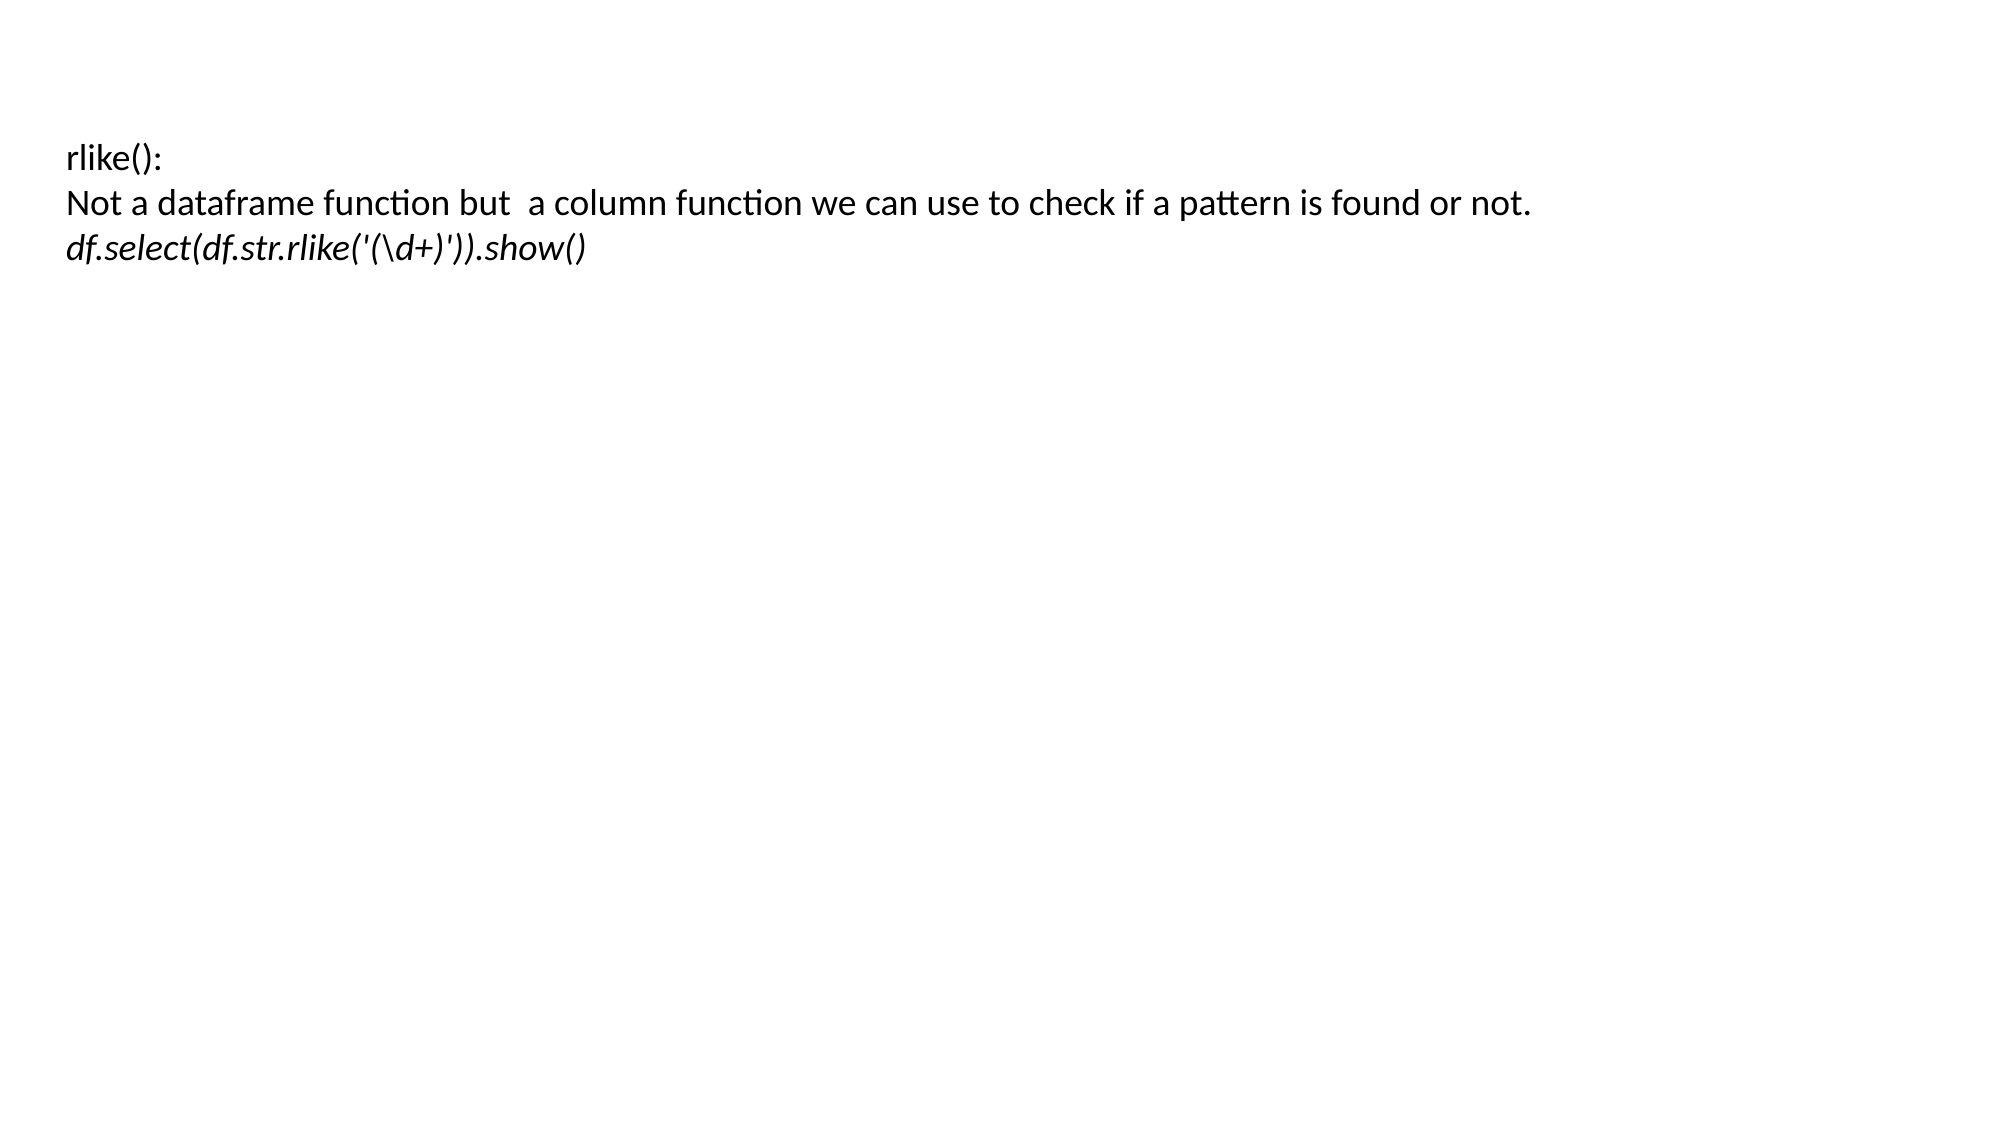

rlike():
Not a dataframe function but  a column function we can use to check if a pattern is found or not.
df.select(df.str.rlike('(\d+)')).show()